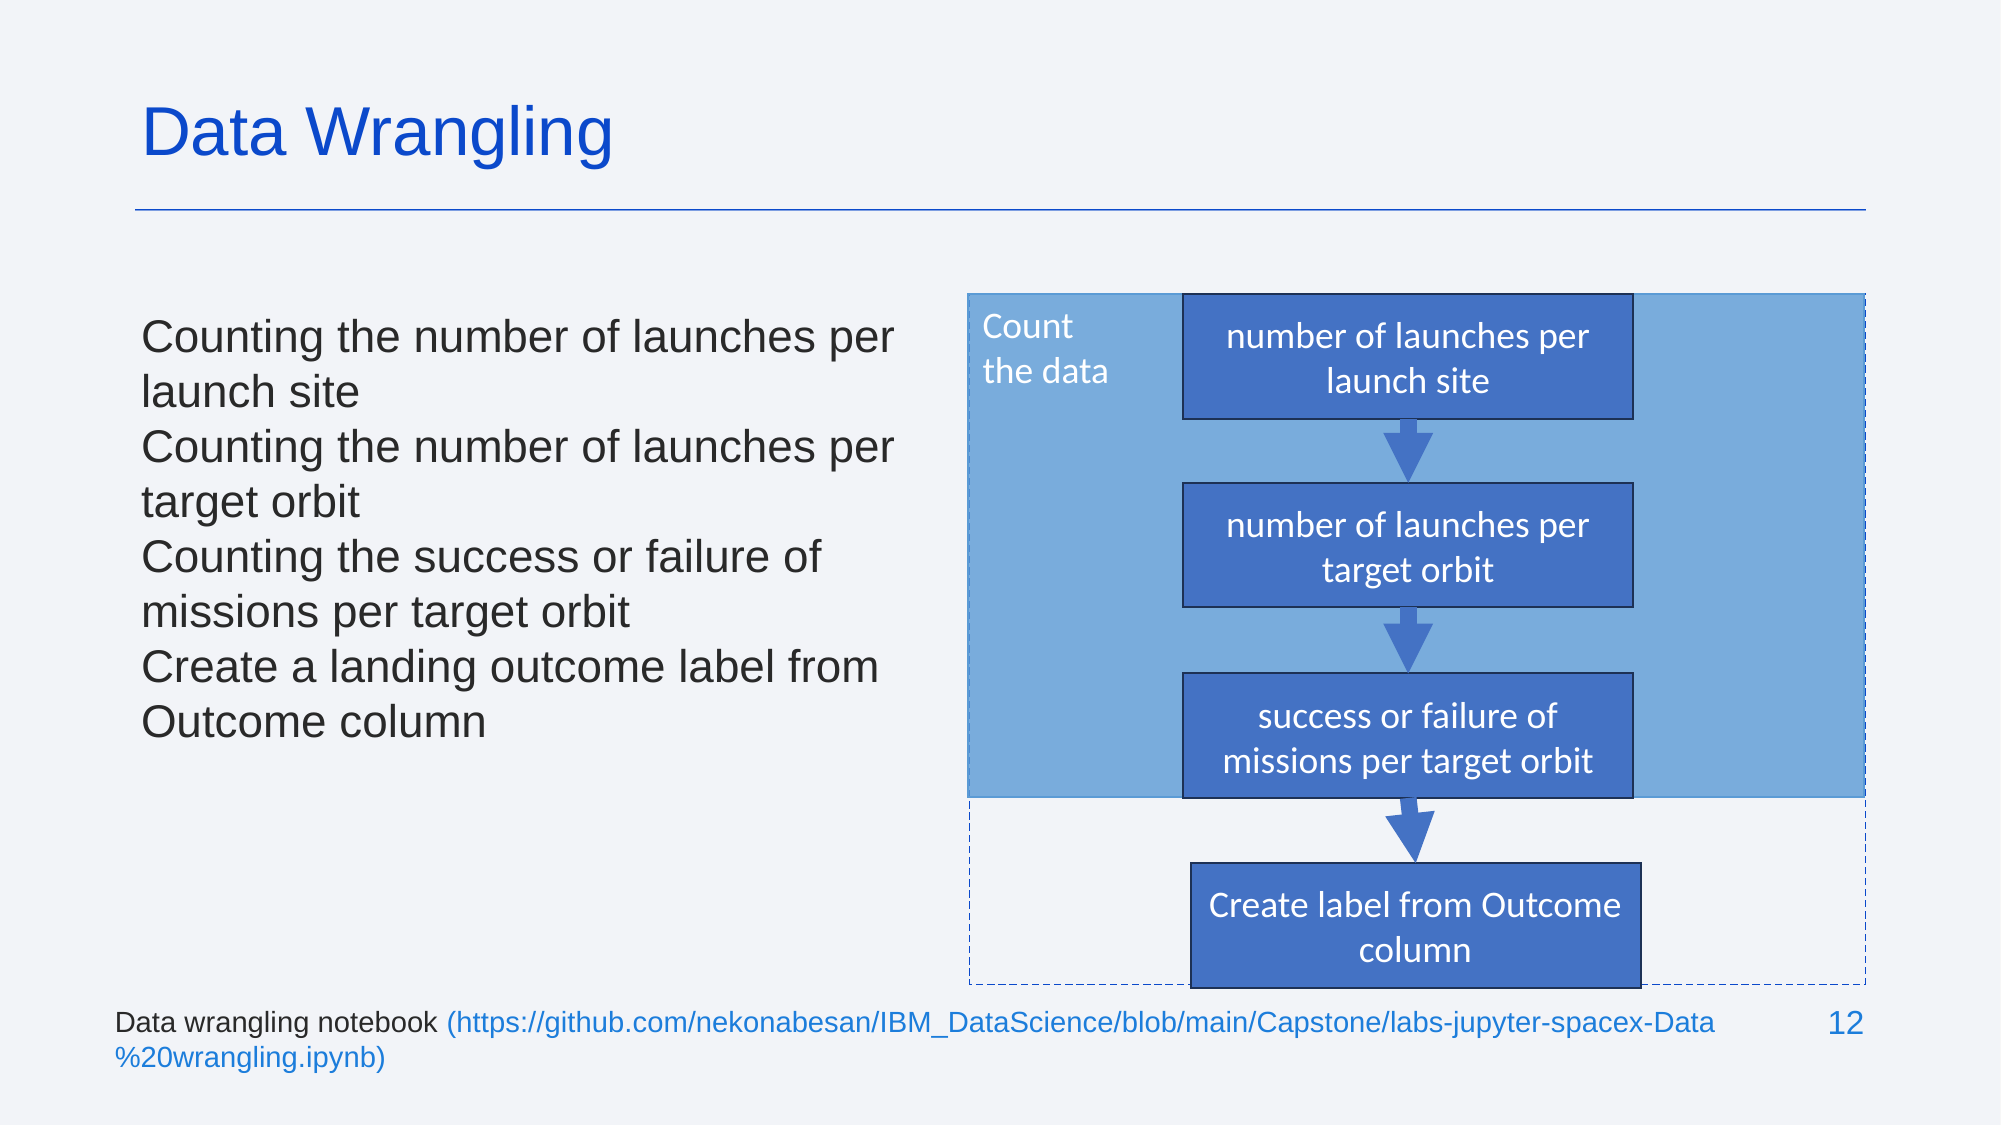

Data Wrangling
Count
the data

number of launches per launch site
Counting the number of launches per launch site
Counting the number of launches per target orbit
Counting the success or failure of missions per target orbit
Create a landing outcome label from Outcome column
number of launches per target orbit
success or failure of missions per target orbit
Create label from Outcome column
12
Data wrangling notebook (https://github.com/nekonabesan/IBM_DataScience/blob/main/Capstone/labs-jupyter-spacex-Data%20wrangling.ipynb)